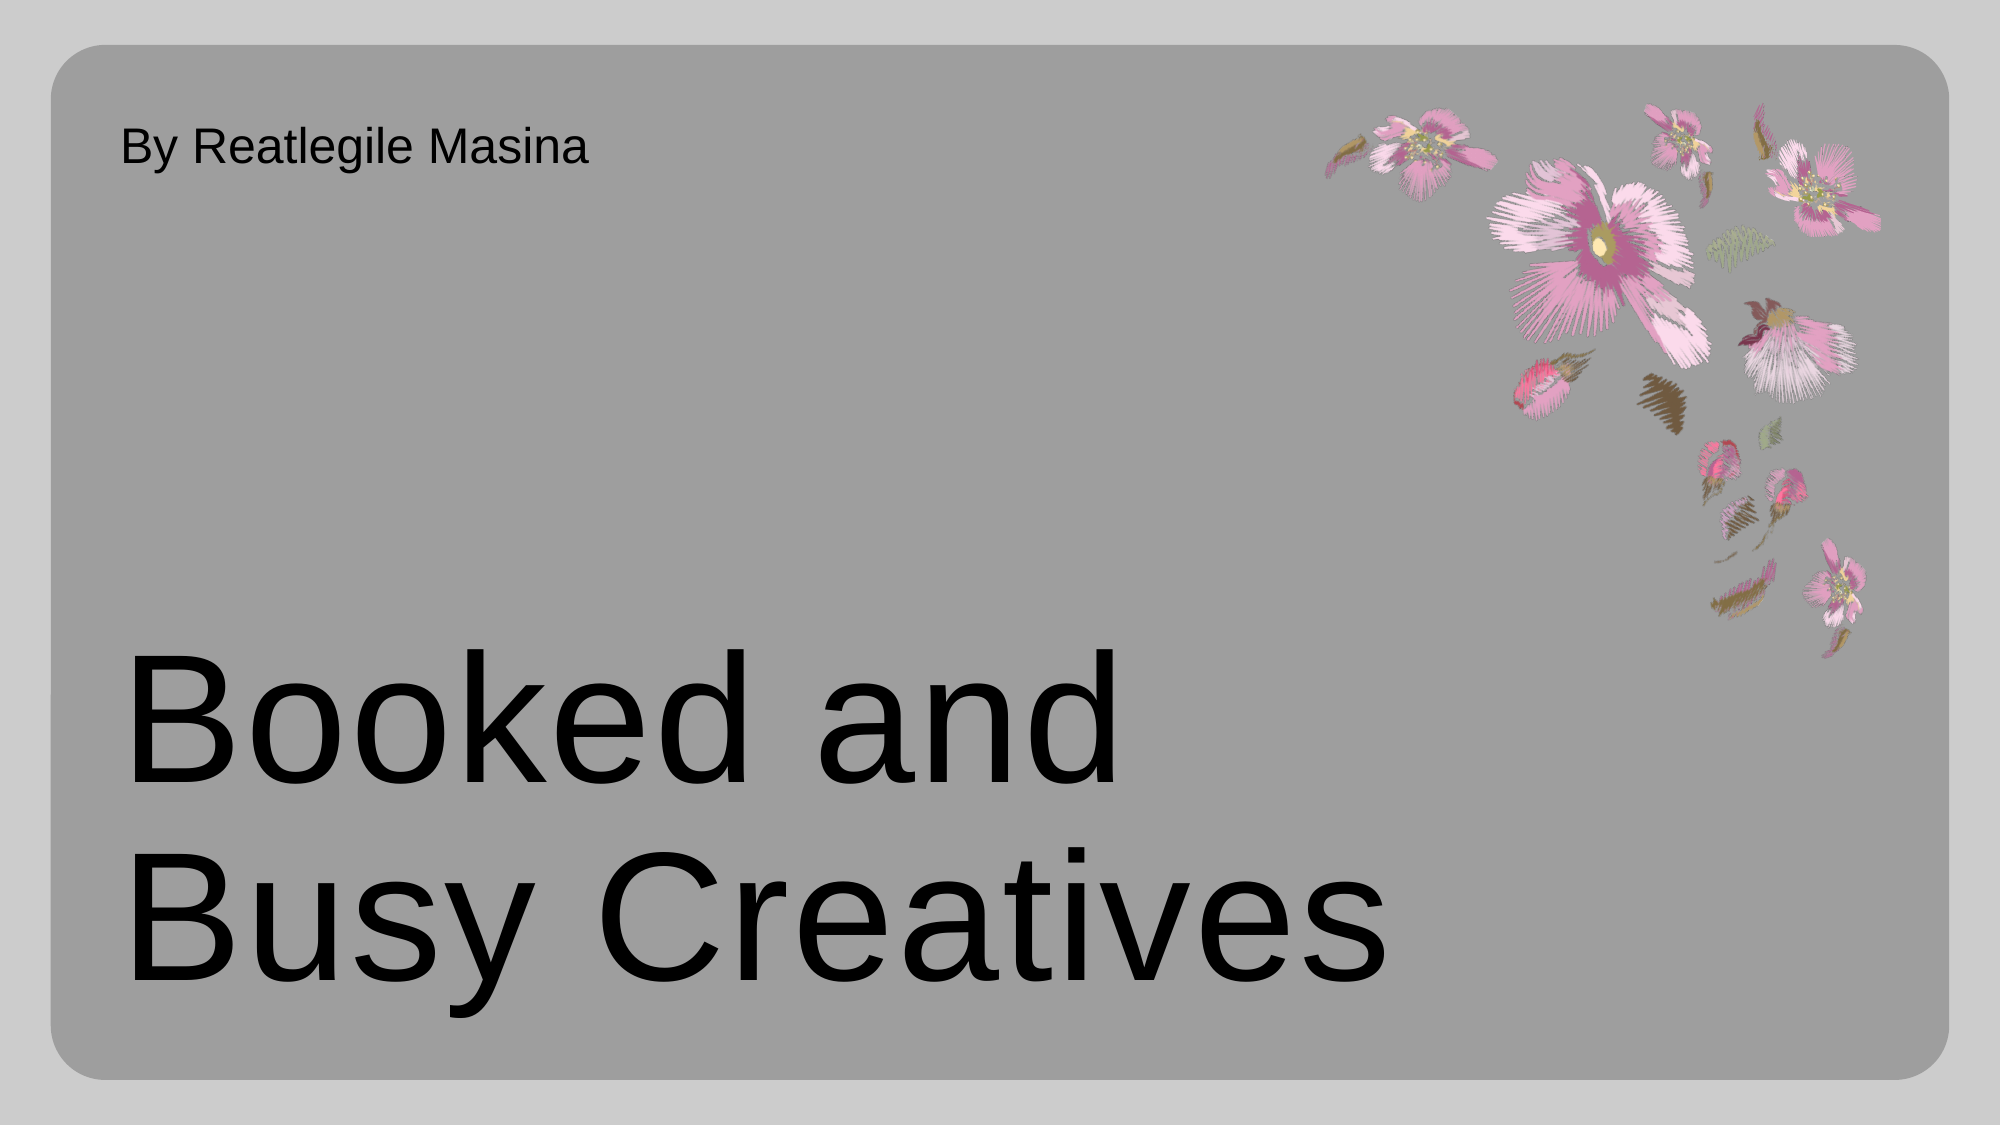

By Reatlegile Masina
# Booked and Busy Creatives